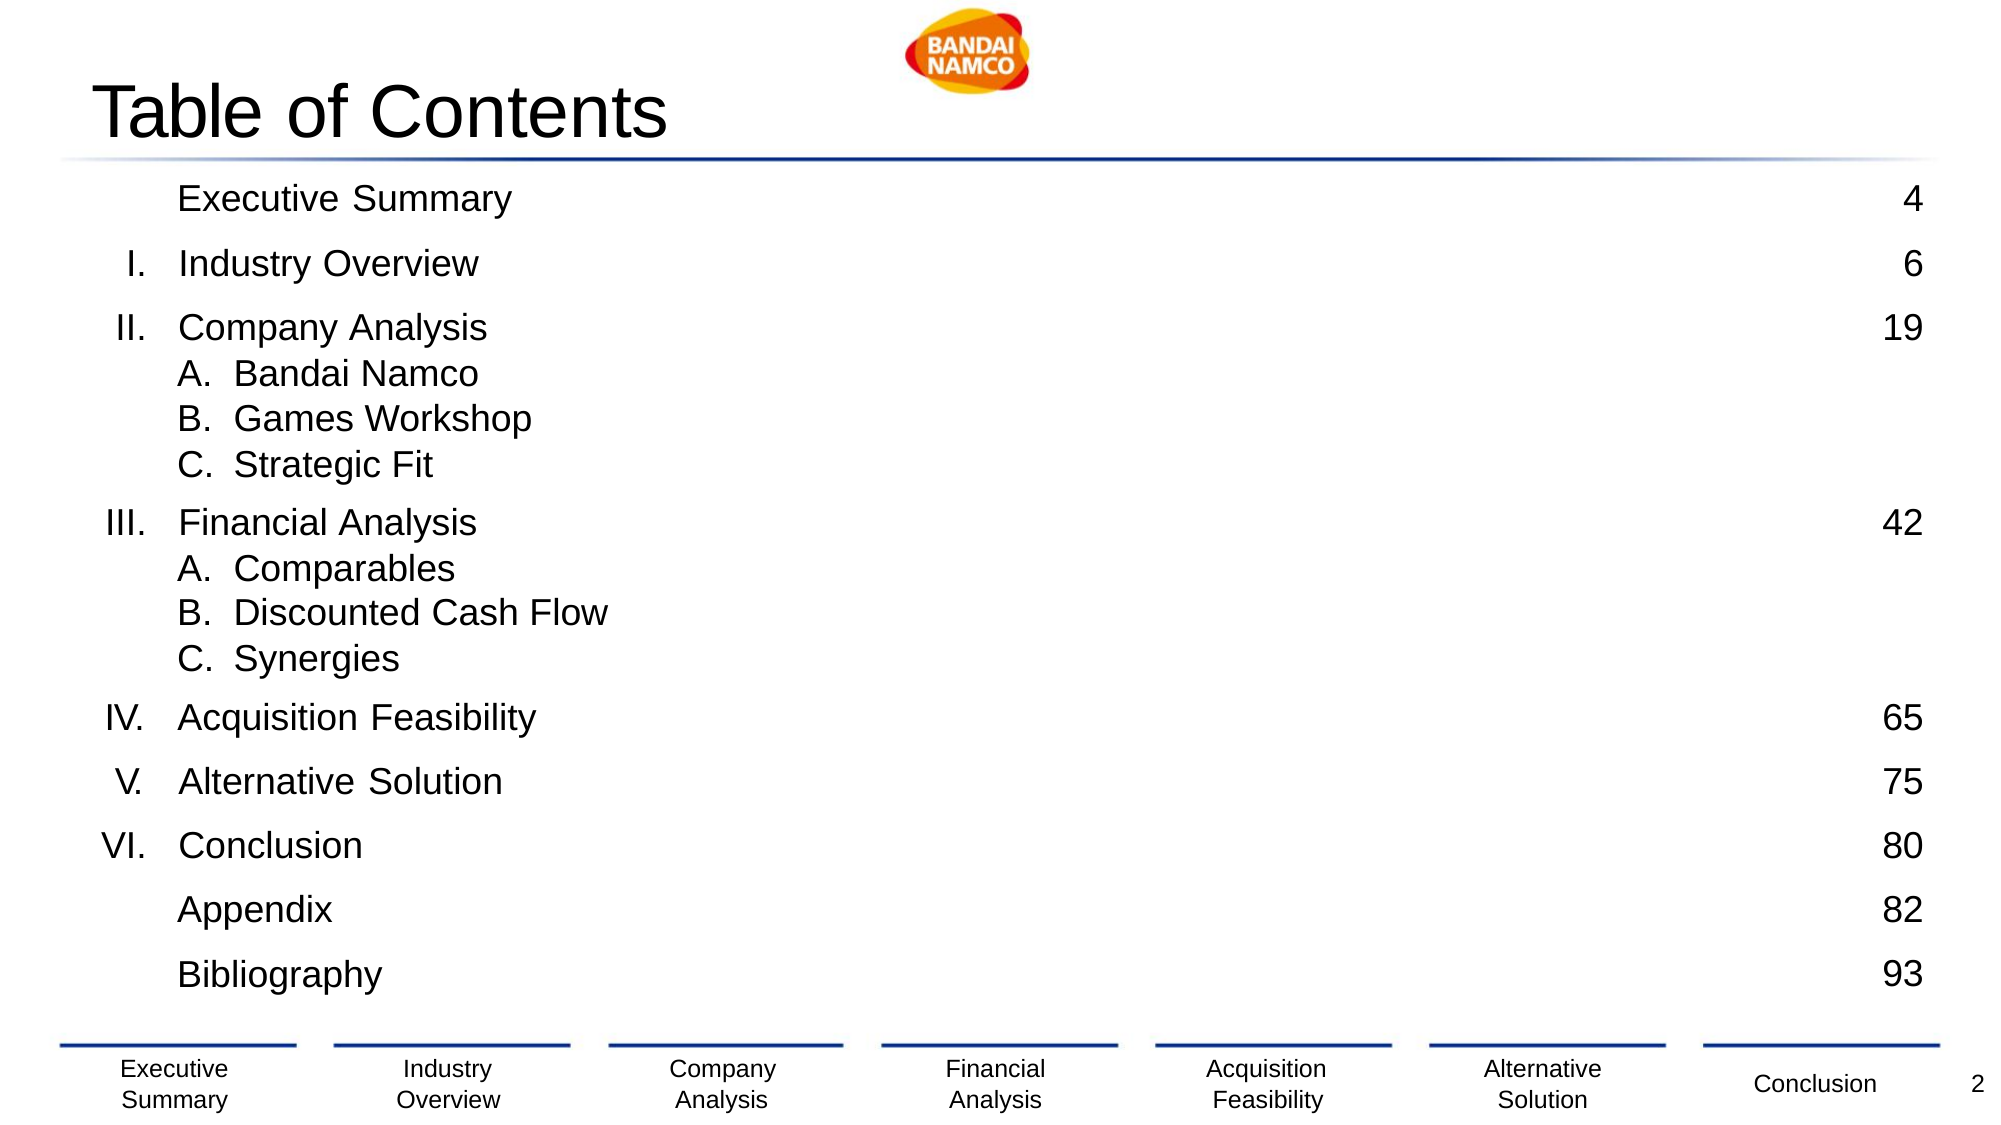

Table of Contents
Executive Summary
I. Industry Overview
4
6
II. Company Analysis
A. Bandai Namco
B. Games Workshop
C. Strategic Fit
19
III. Financial Analysis
A. Comparables
42
B. Discounted Cash Flow
C. Synergies
IV. Acquisition Feasibility
V. Alternative Solution
VI. Conclusion
Appendix
65
75
80
82
93
Bibliography
Executive
Summary
Industry
Overview
Company
Analysis
Financial
Analysis
Acquisition
Feasibility
Alternative
Solution
Conclusion
2